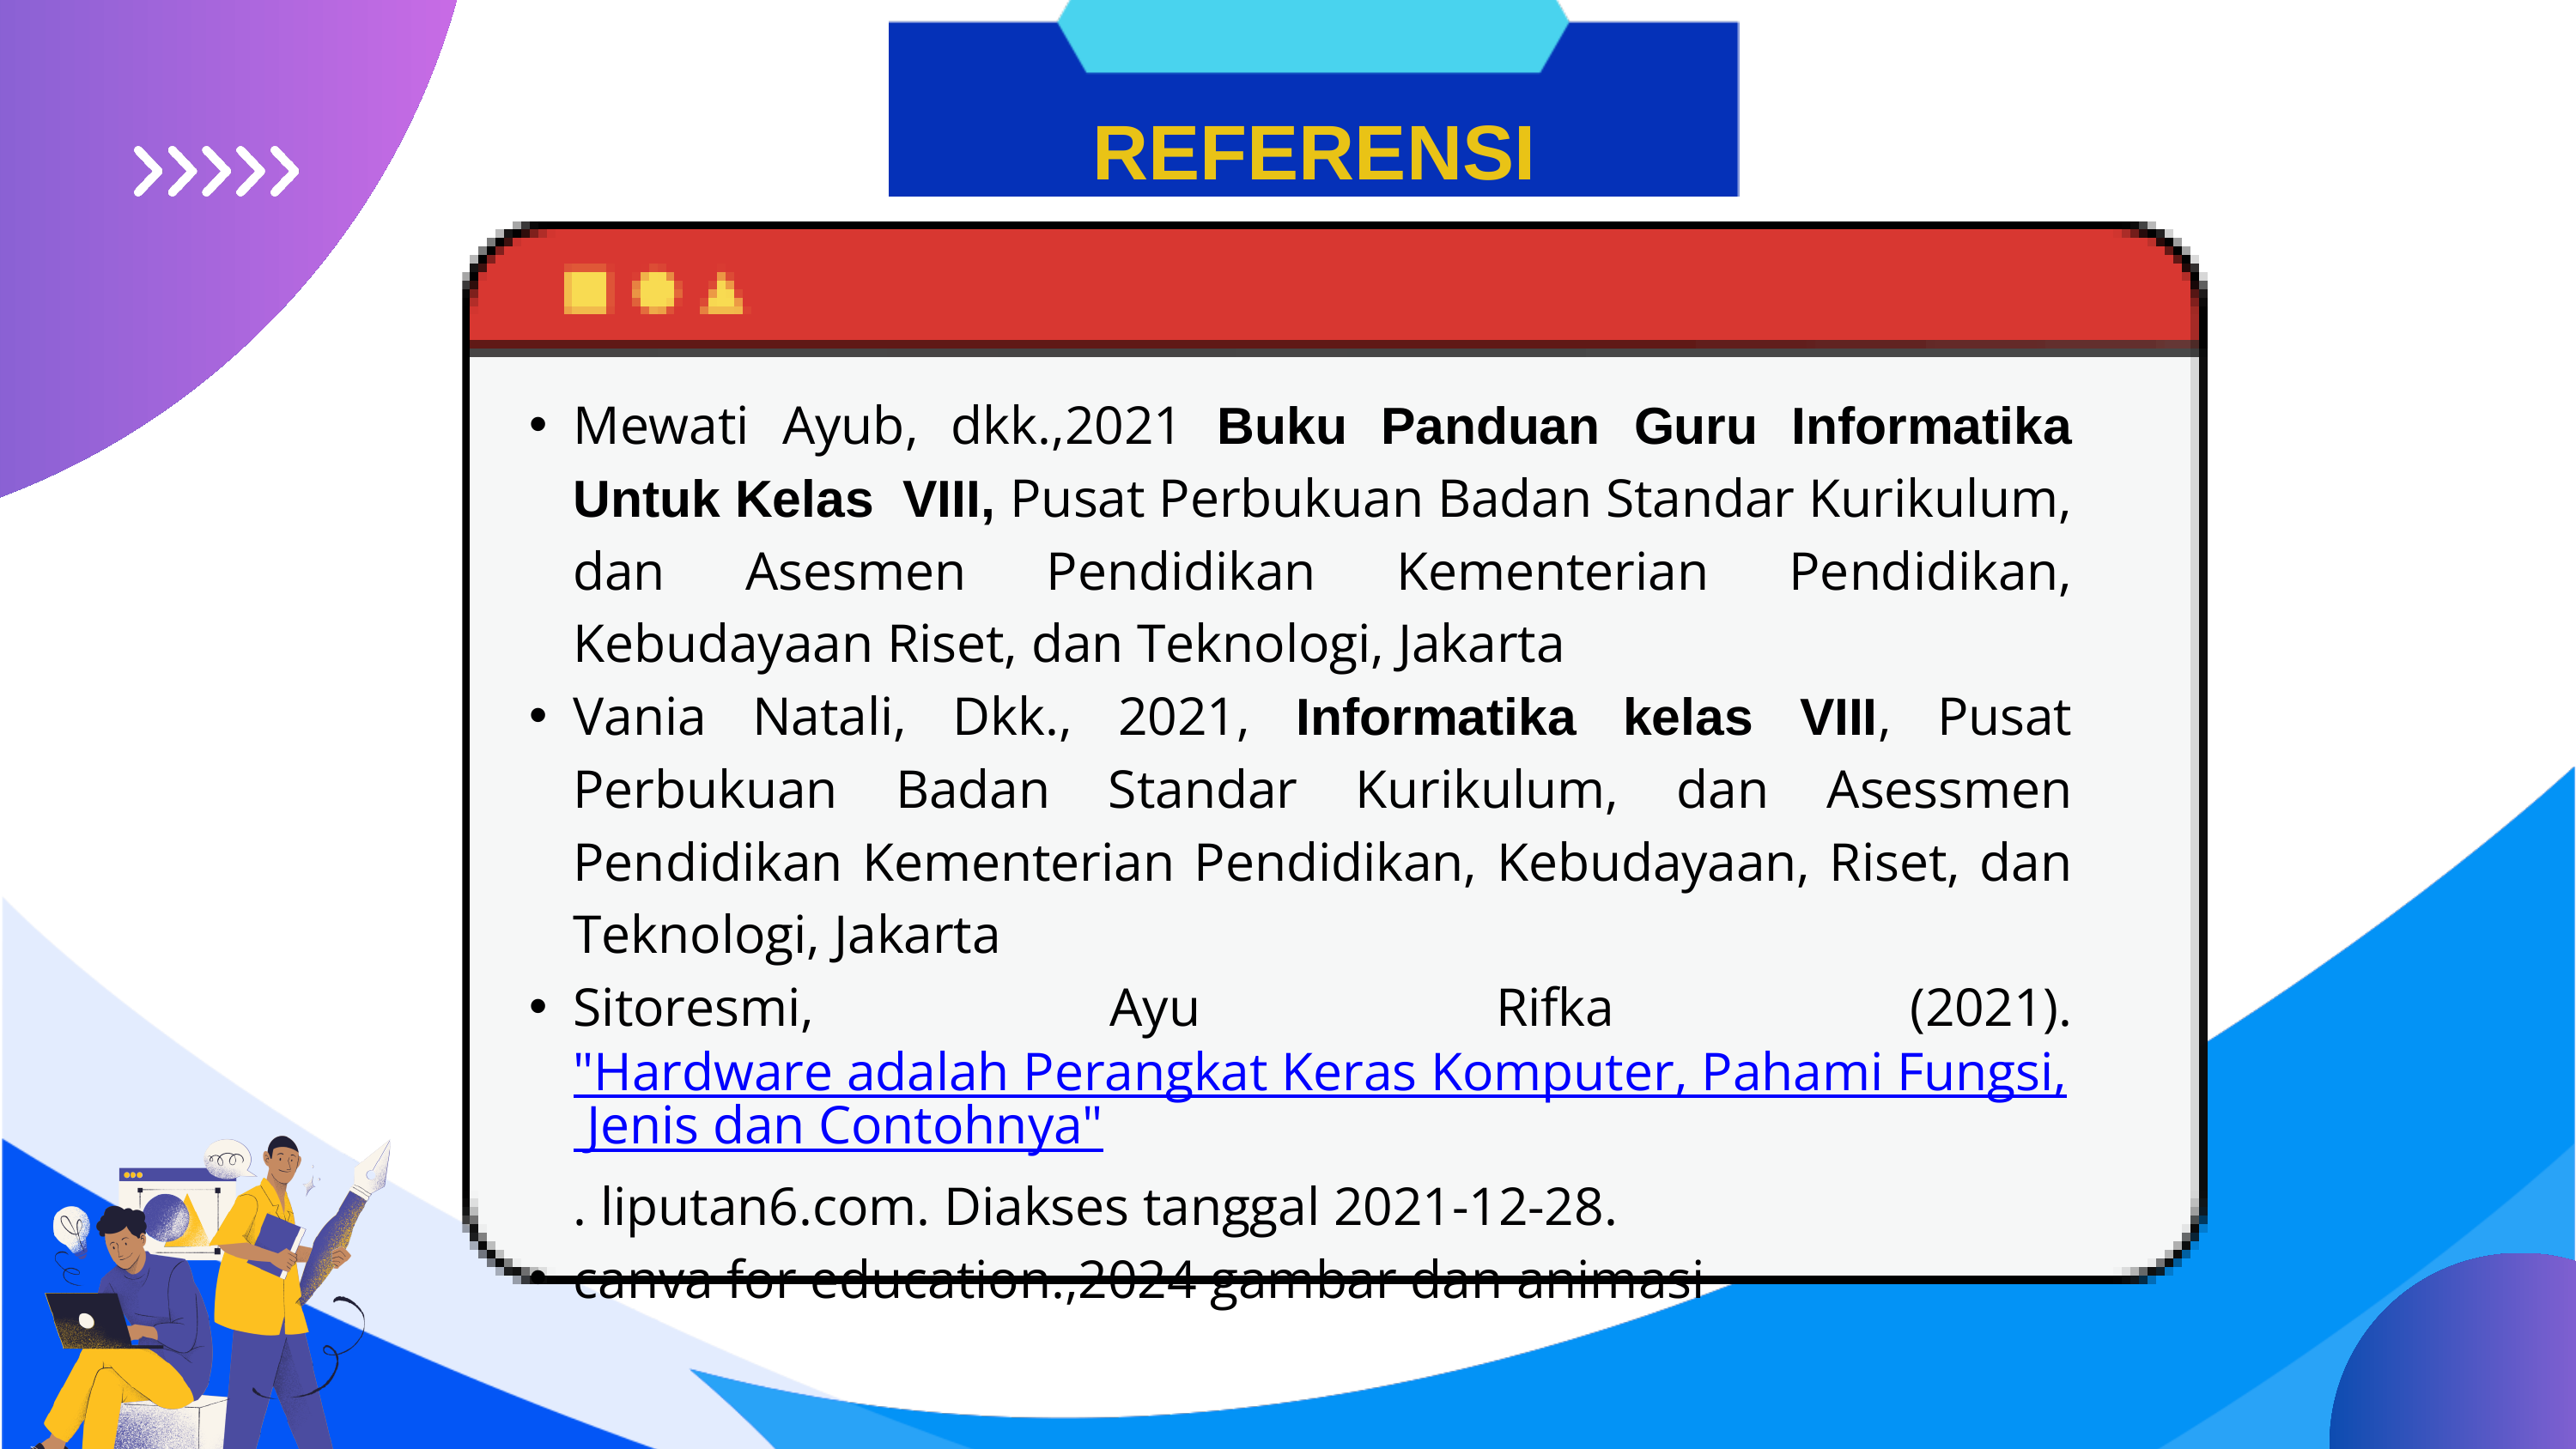

REFERENSI

Mewati Ayub, dkk.,2021 Buku Panduan Guru Informatika Untuk Kelas  VIII, Pusat Perbukuan Badan Standar Kurikulum, dan Asesmen Pendidikan Kementerian Pendidikan, Kebudayaan Riset, dan Teknologi, Jakarta
Vania Natali, Dkk., 2021, Informatika kelas VIII, Pusat Perbukuan Badan Standar Kurikulum, dan Asessmen Pendidikan Kementerian Pendidikan, Kebudayaan, Riset, dan Teknologi, Jakarta
Sitoresmi, Ayu Rifka (2021). "Hardware adalah Perangkat Keras Komputer, Pahami Fungsi, Jenis dan Contohnya". liputan6.com. Diakses tanggal 2021-12-28.
canva for education.,2024 gambar dan animasi